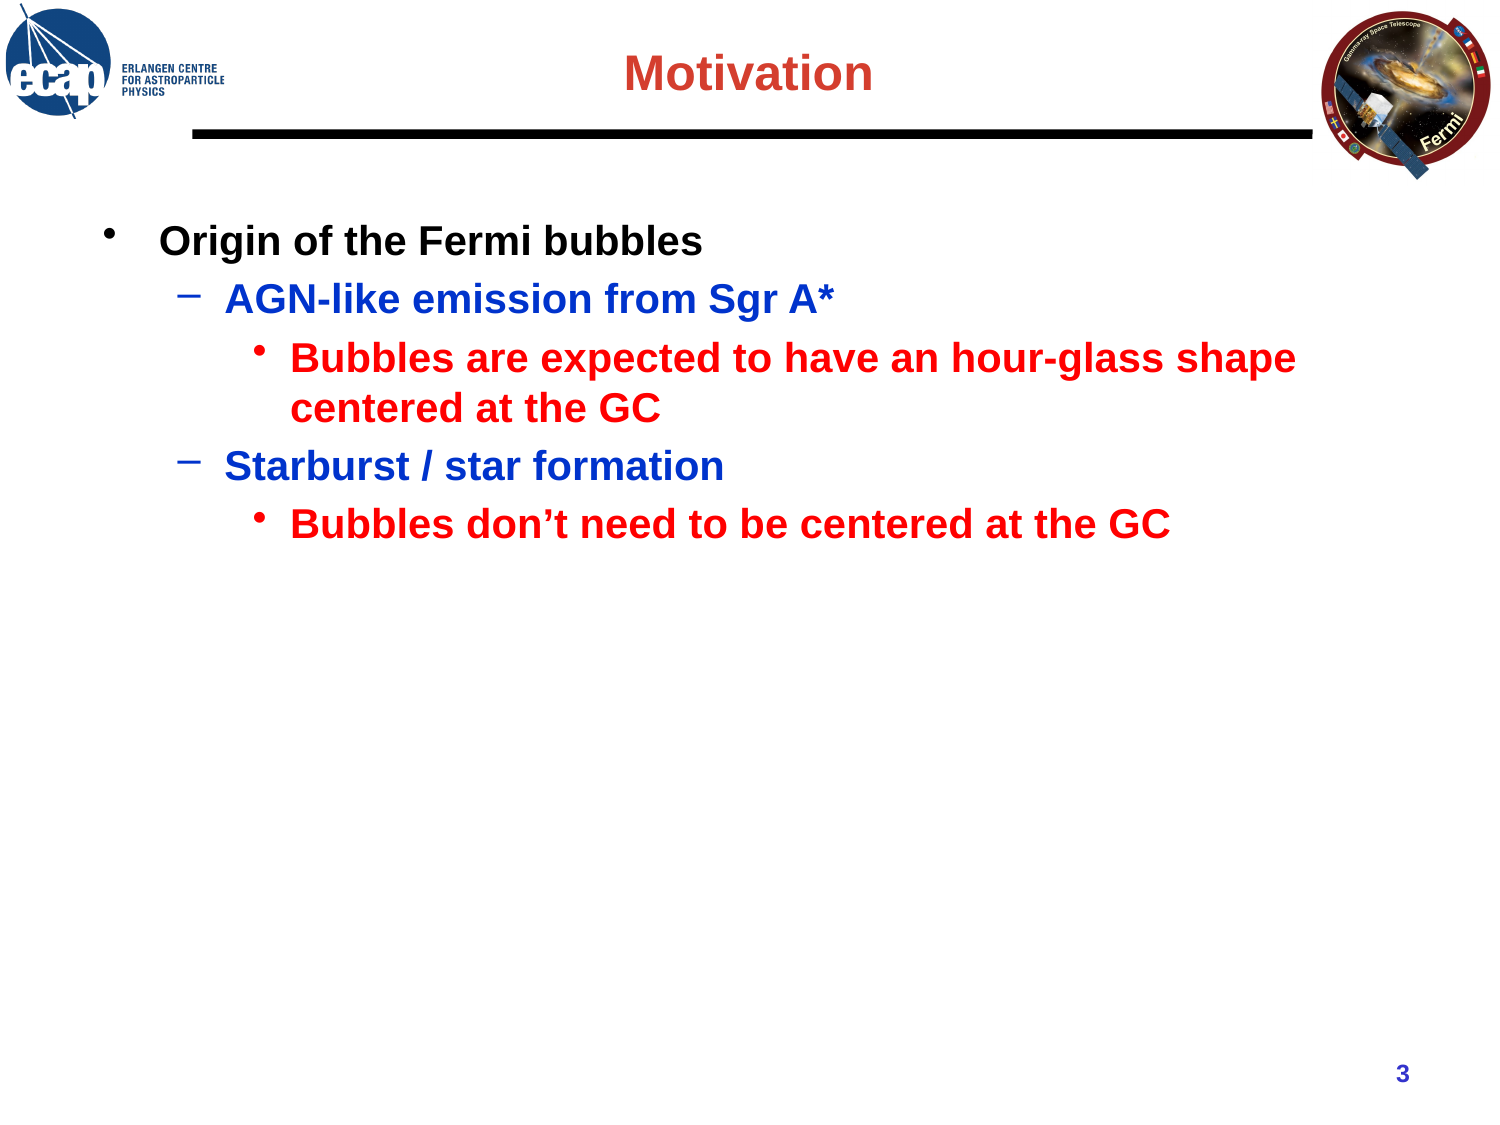

# Motivation
Origin of the Fermi bubbles
AGN-like emission from Sgr A*
Bubbles are expected to have an hour-glass shape centered at the GC
Starburst / star formation
Bubbles don’t need to be centered at the GC
3